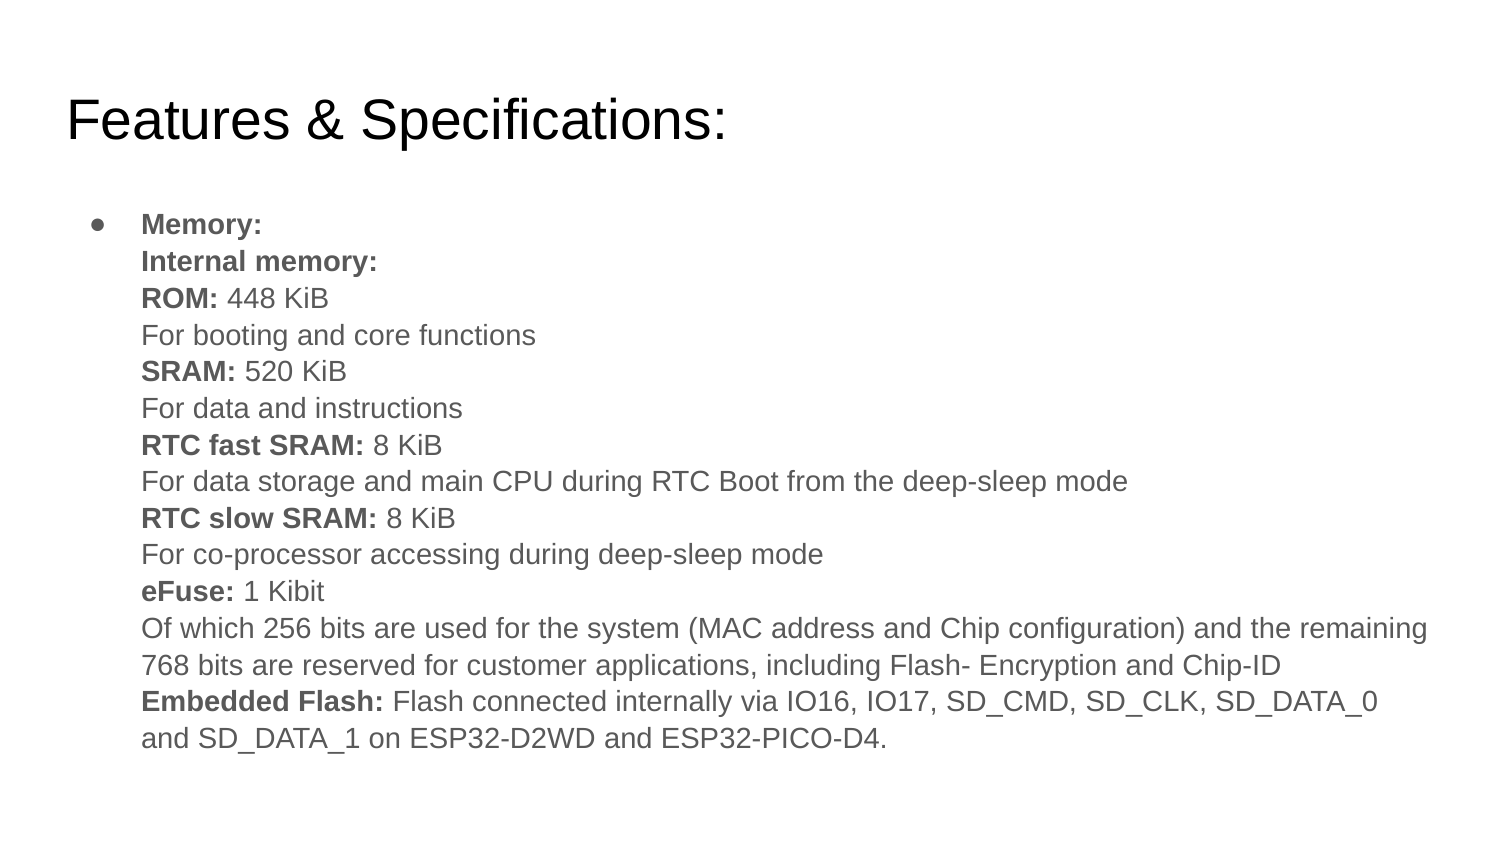

# Features & Specifications:
Memory:
Internal memory:
ROM: 448 KiB
For booting and core functions
SRAM: 520 KiB
For data and instructions
RTC fast SRAM: 8 KiB
For data storage and main CPU during RTC Boot from the deep-sleep mode
RTC slow SRAM: 8 KiB
For co-processor accessing during deep-sleep mode
eFuse: 1 Kibit
Of which 256 bits are used for the system (MAC address and Chip configuration) and the remaining 768 bits are reserved for customer applications, including Flash- Encryption and Chip-ID
Embedded Flash: Flash connected internally via IO16, IO17, SD_CMD, SD_CLK, SD_DATA_0 and SD_DATA_1 on ESP32-D2WD and ESP32-PICO-D4.